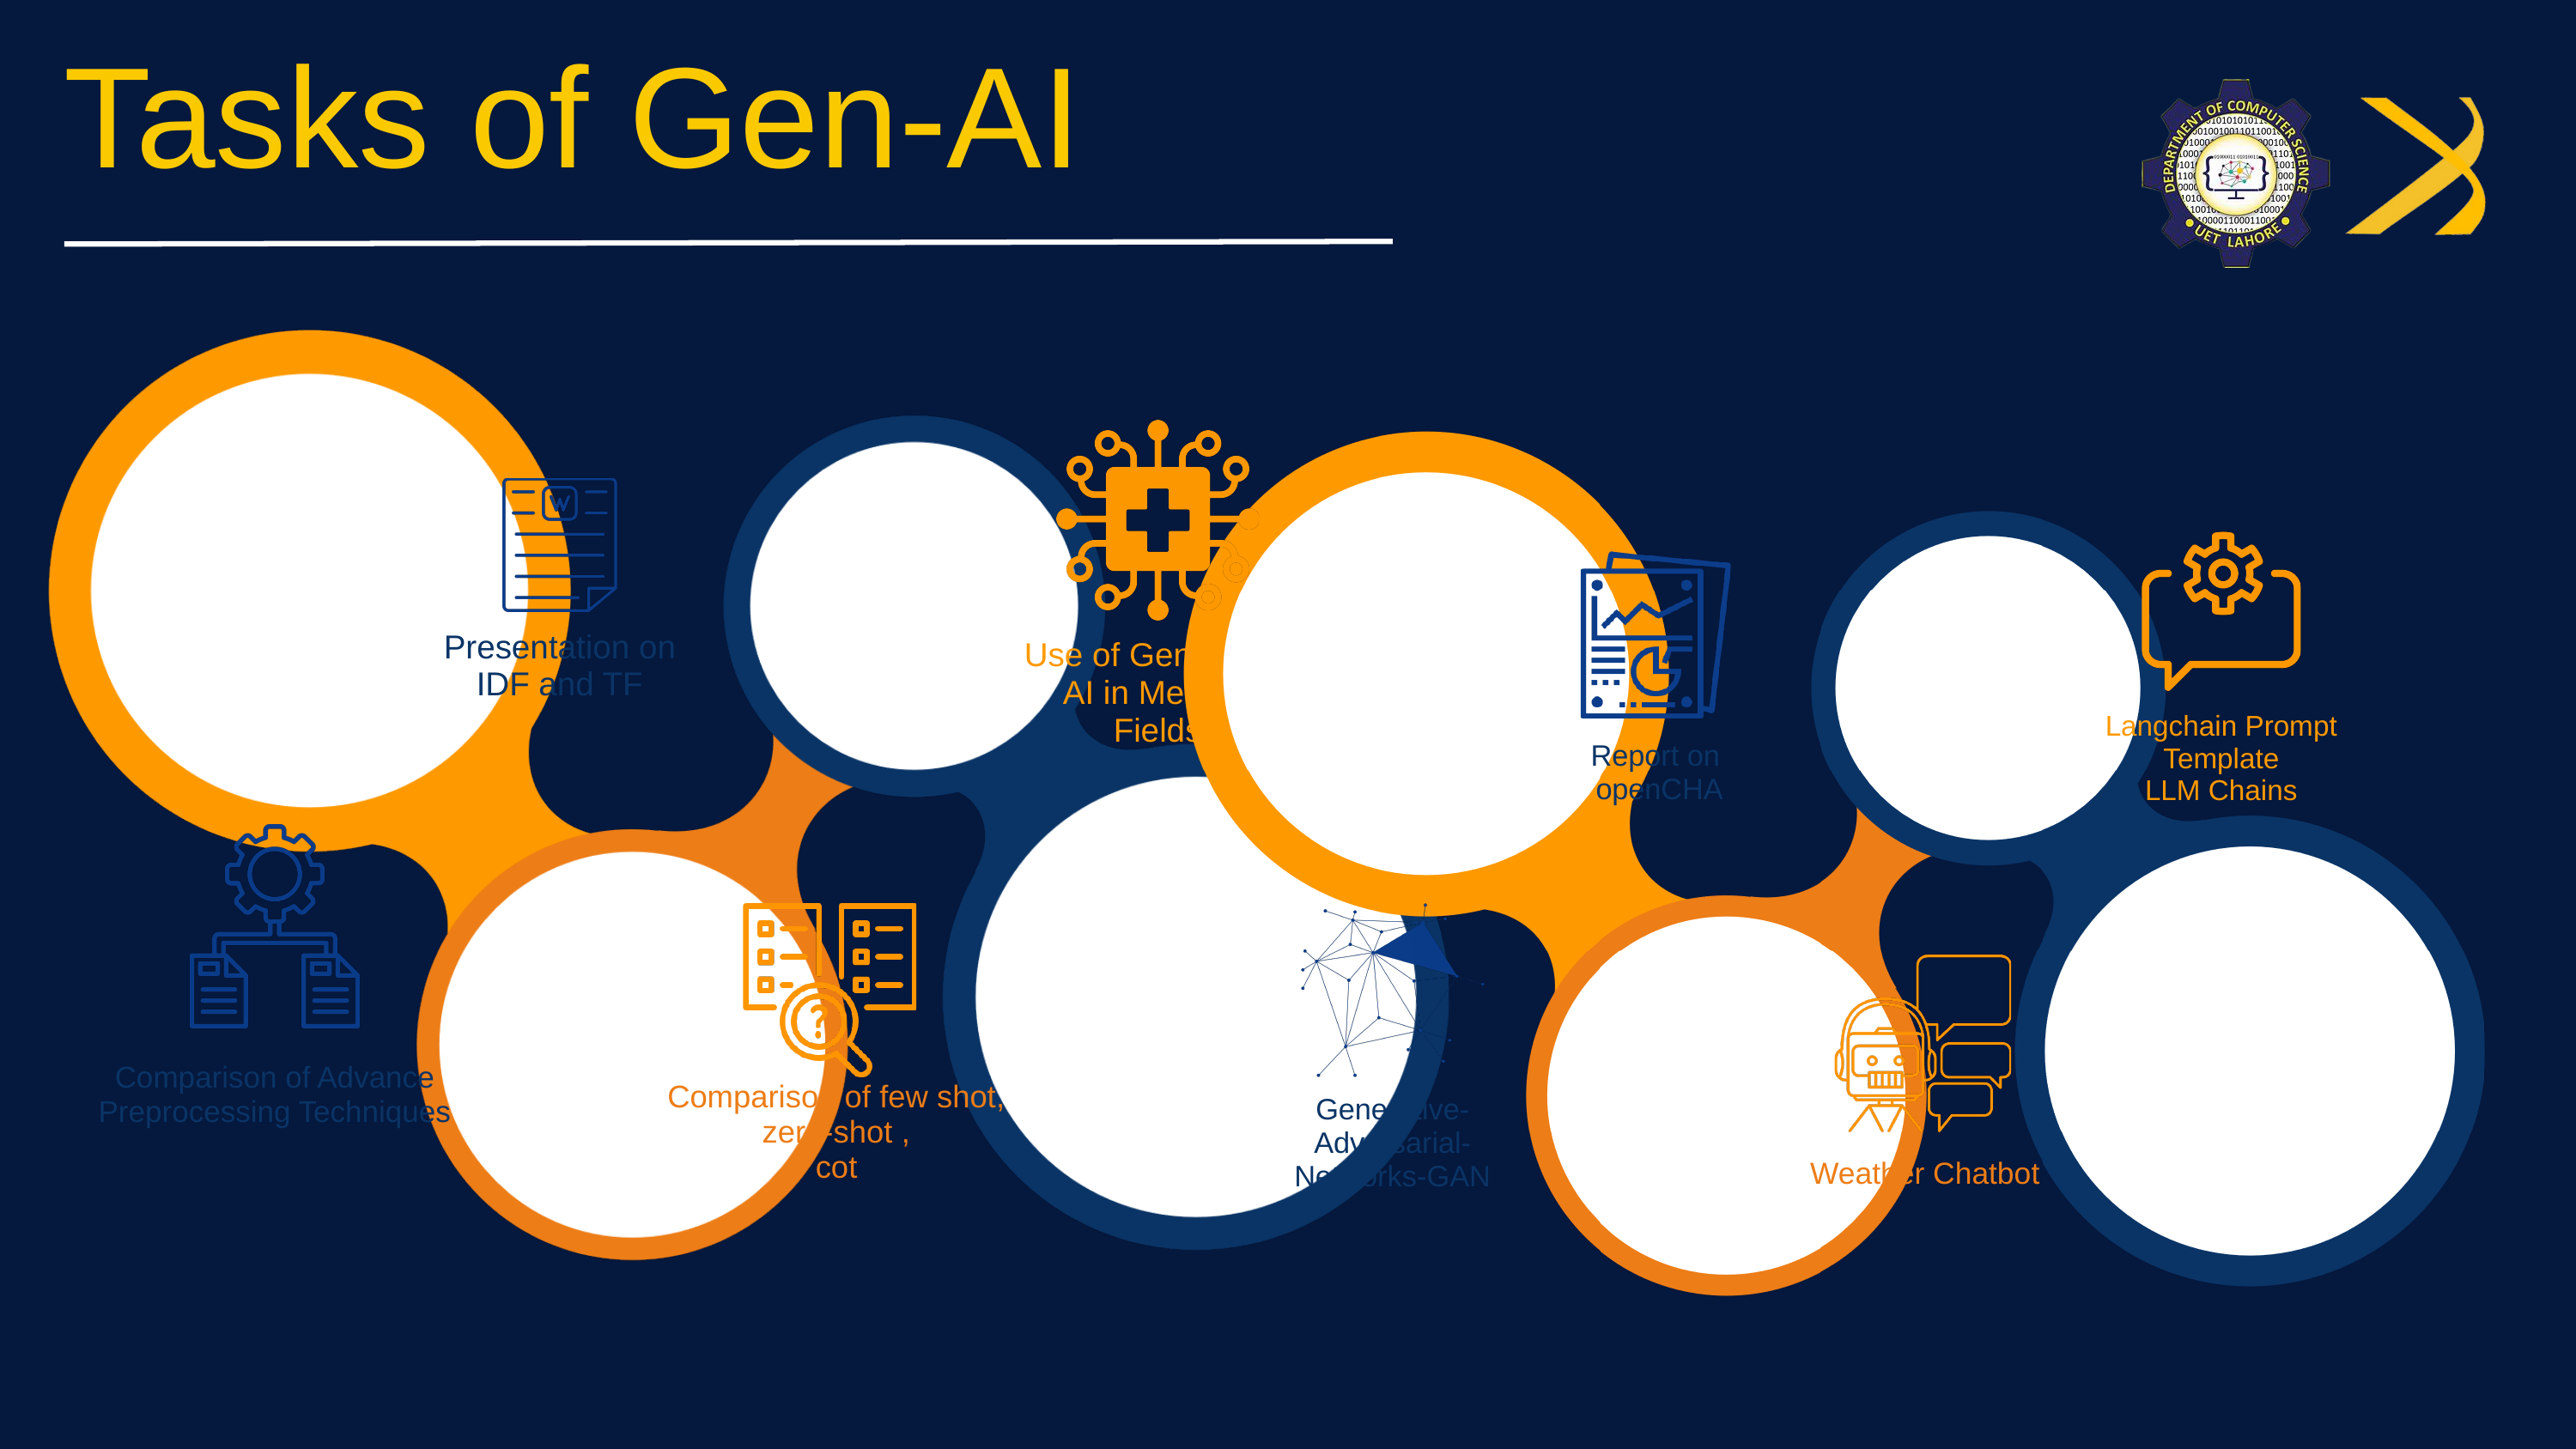

Tasks of Gen-AI

Presentation on IDF and TF

Use of Generative AI in Medical Fields

Langchain Prompt Template
LLM Chains
Report on  openCHA

Comparison of Advance Preprocessing Techniques

Comparison of few shot, zero-shot ,
cot

Generative-Adversarial-Networks-GAN
Weather Chatbot